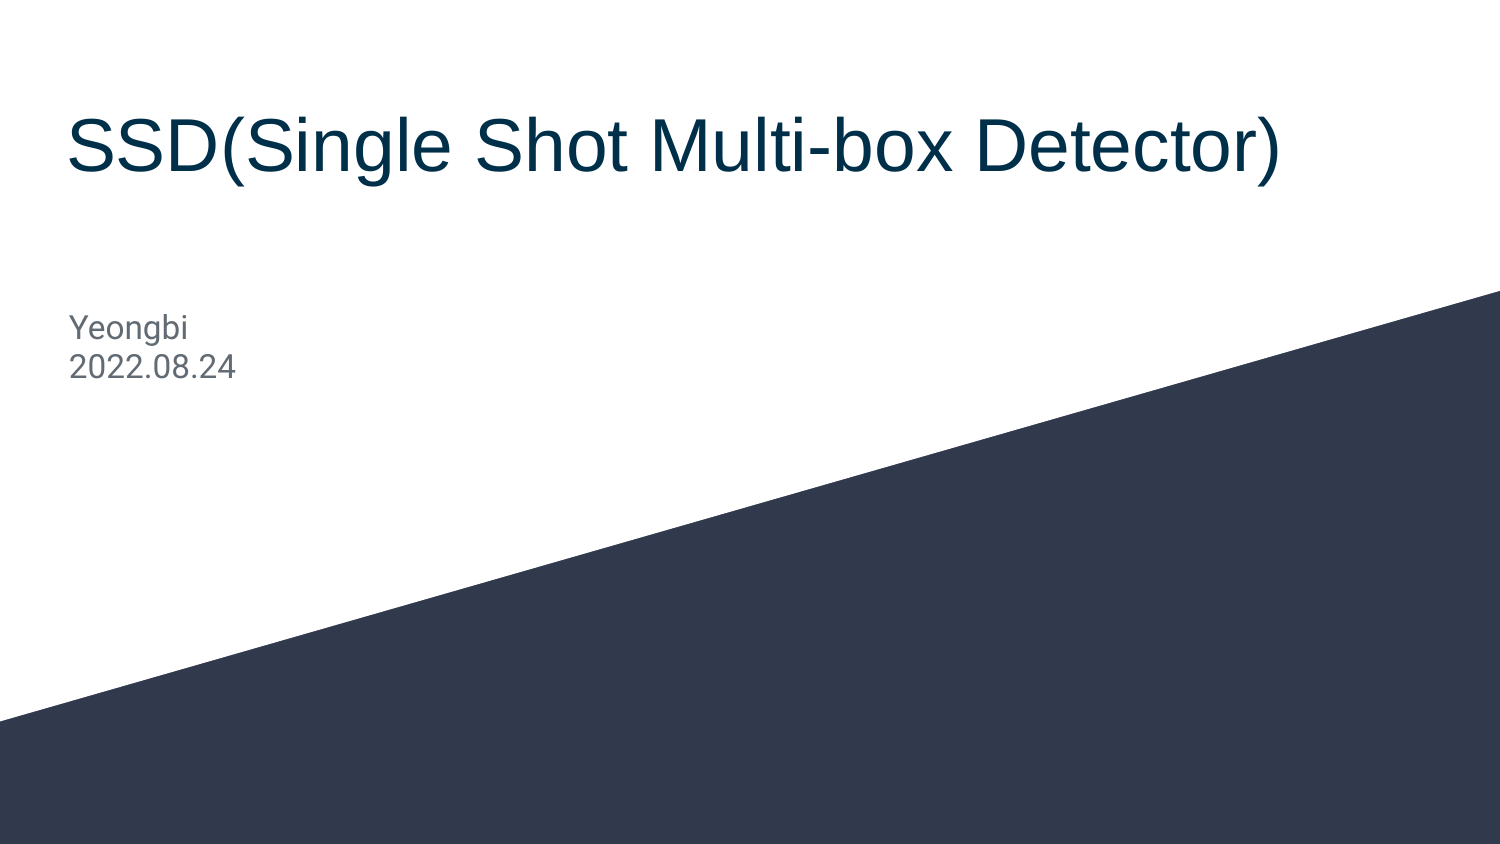

# SSD(Single Shot Multi-box Detector)
Yeongbi
2022.08.24